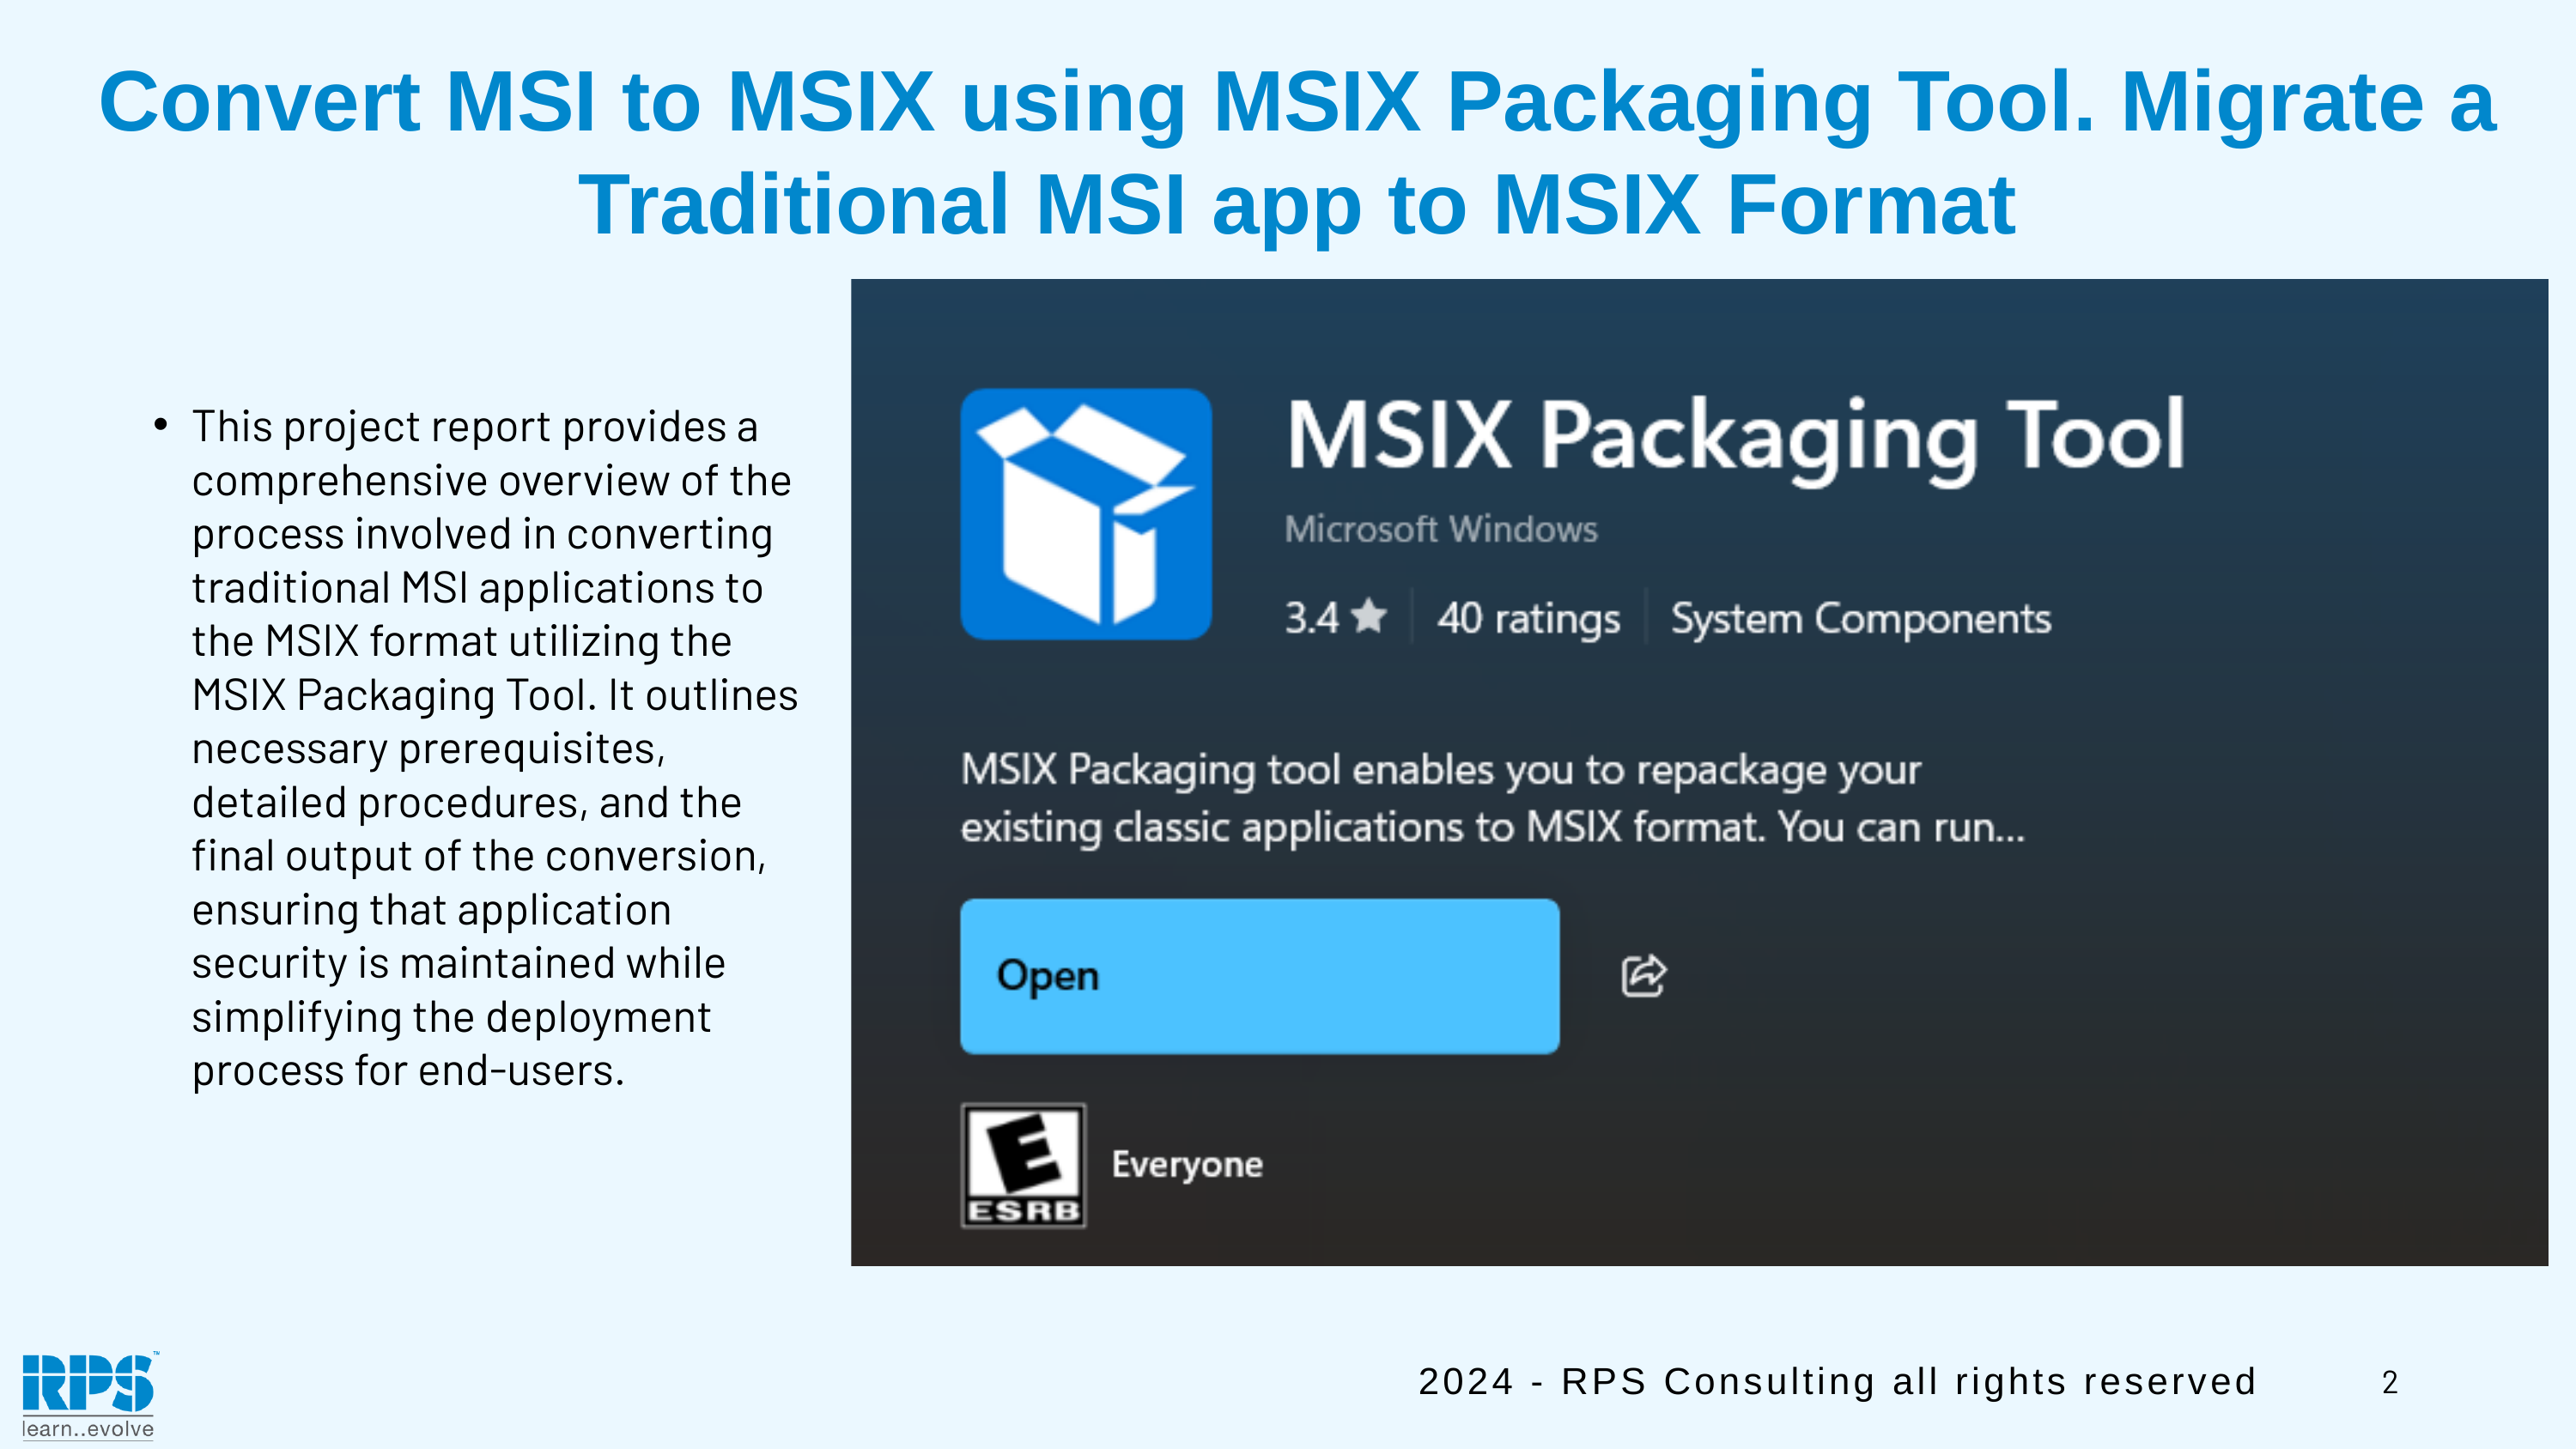

Convert MSI to MSIX using MSIX Packaging Tool. Migrate a Traditional MSI app to MSIX Format

This project report provides a comprehensive overview of the process involved in converting traditional MSI applications to the MSIX format utilizing the MSIX Packaging Tool. It outlines necessary prerequisites, detailed procedures, and the final output of the conversion, ensuring that application security is maintained while simplifying the deployment process for end-users.

2
2024 - RPS Consulting all rights reserved